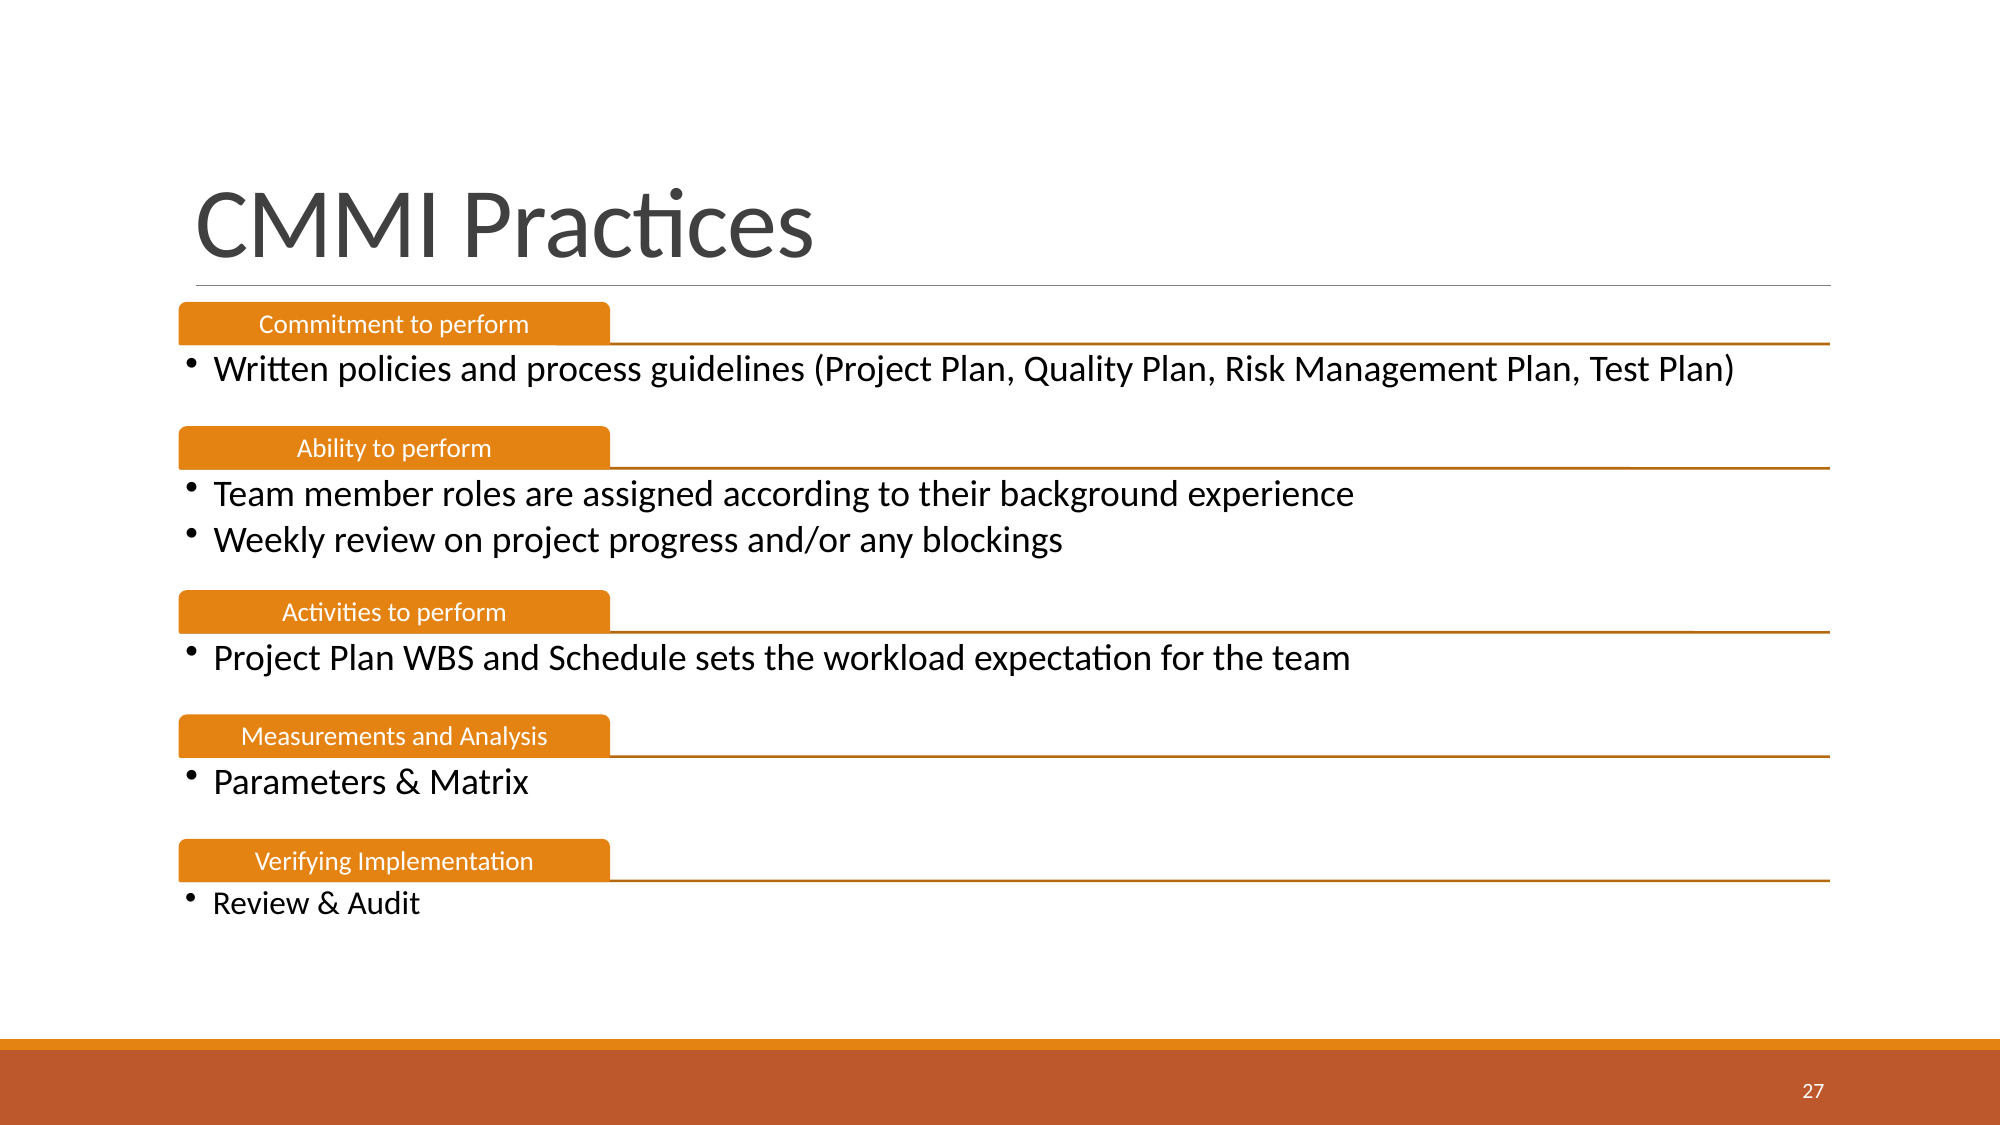

# CMMI Practices

Commitment to perform
Written policies and process guidelines (Project Plan, Quality Plan, Risk Management Plan, Test Plan)

Ability to perform
Team member roles are assigned according to their background experience
Weekly review on project progress and/or any blockings

Activities to perform
Project Plan WBS and Schedule sets the workload expectation for the team

Measurements and Analysis
Parameters & Matrix

Verifying Implementation
Review & Audit
27